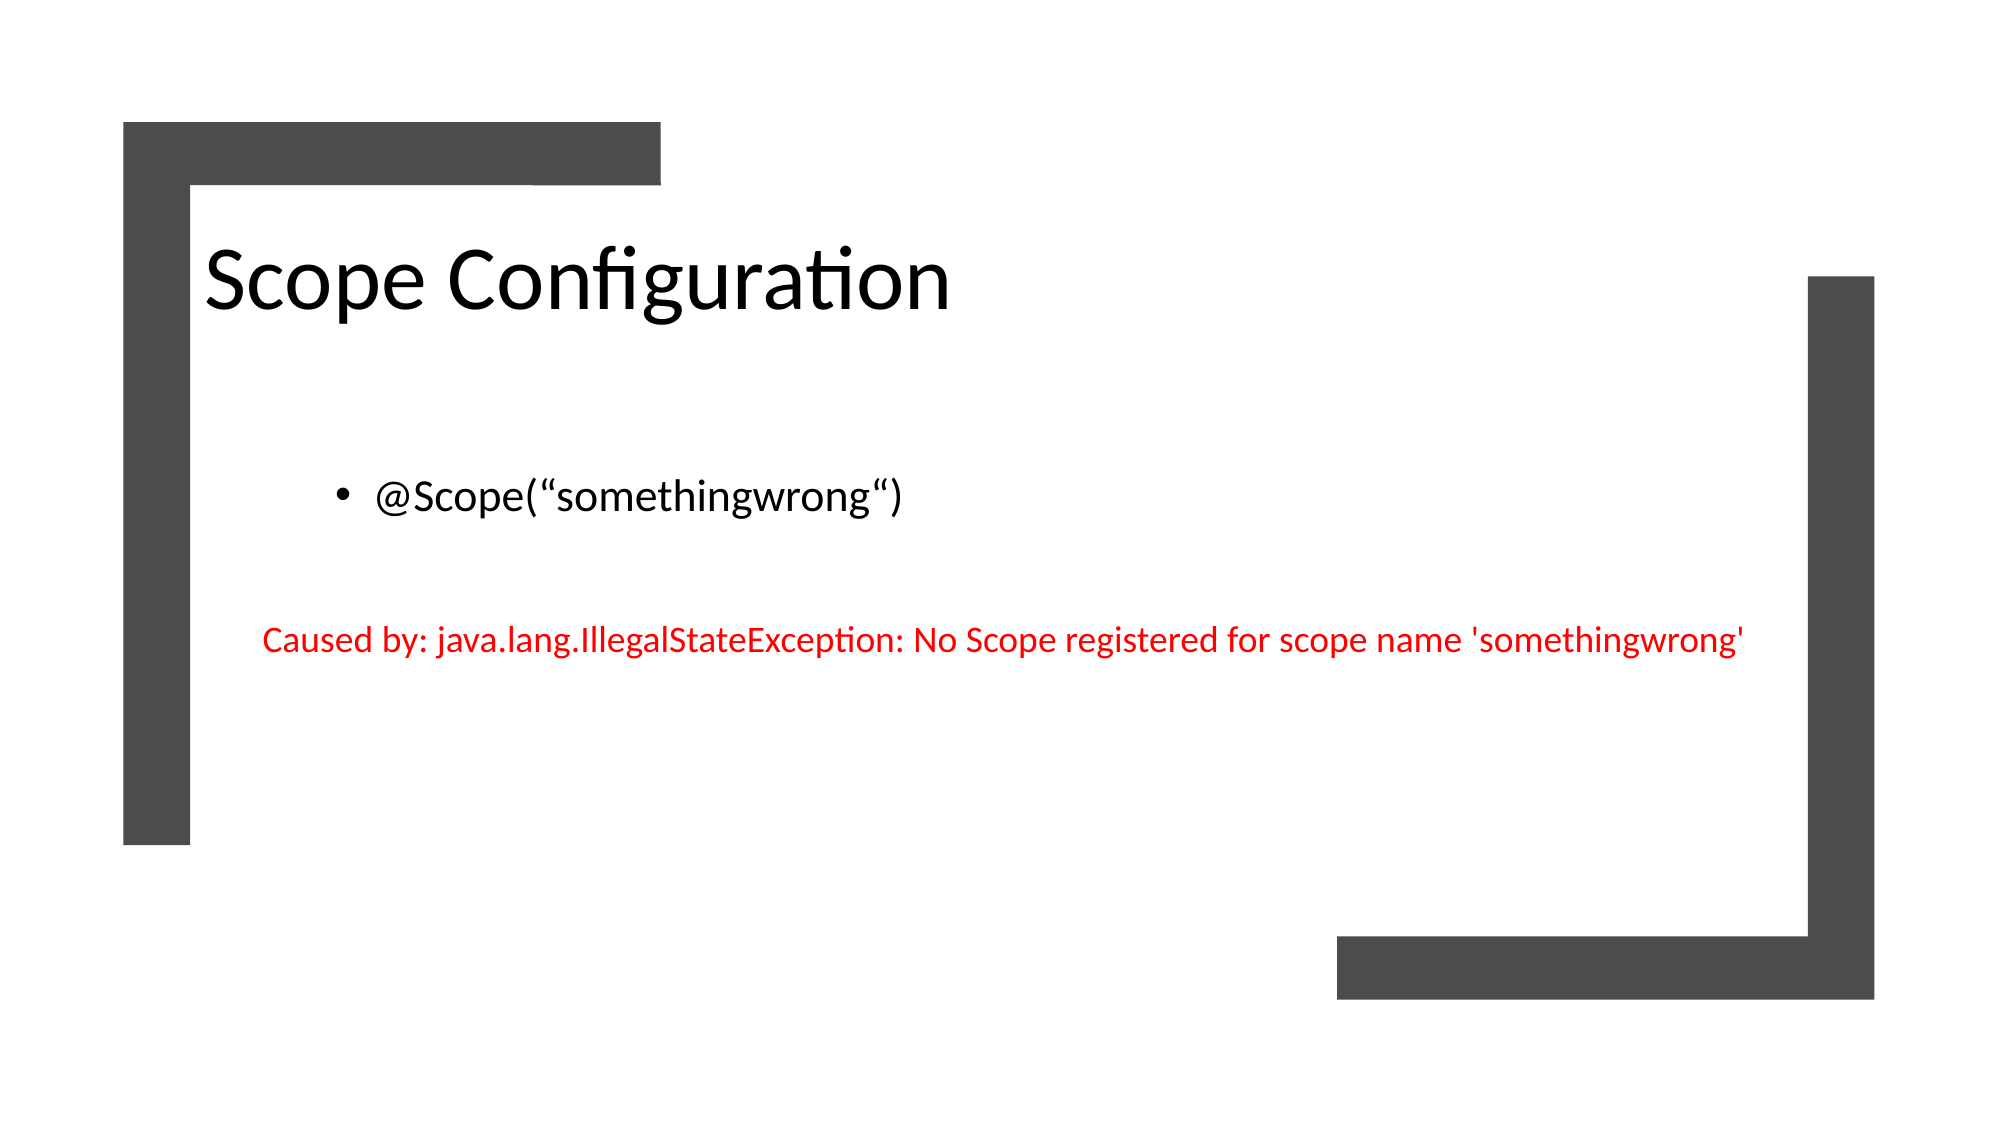

# Scope Configuration

@Scope(“somethingwrong“)
Caused by: java.lang.IllegalStateException: No Scope registered for scope name 'somethingwrong'